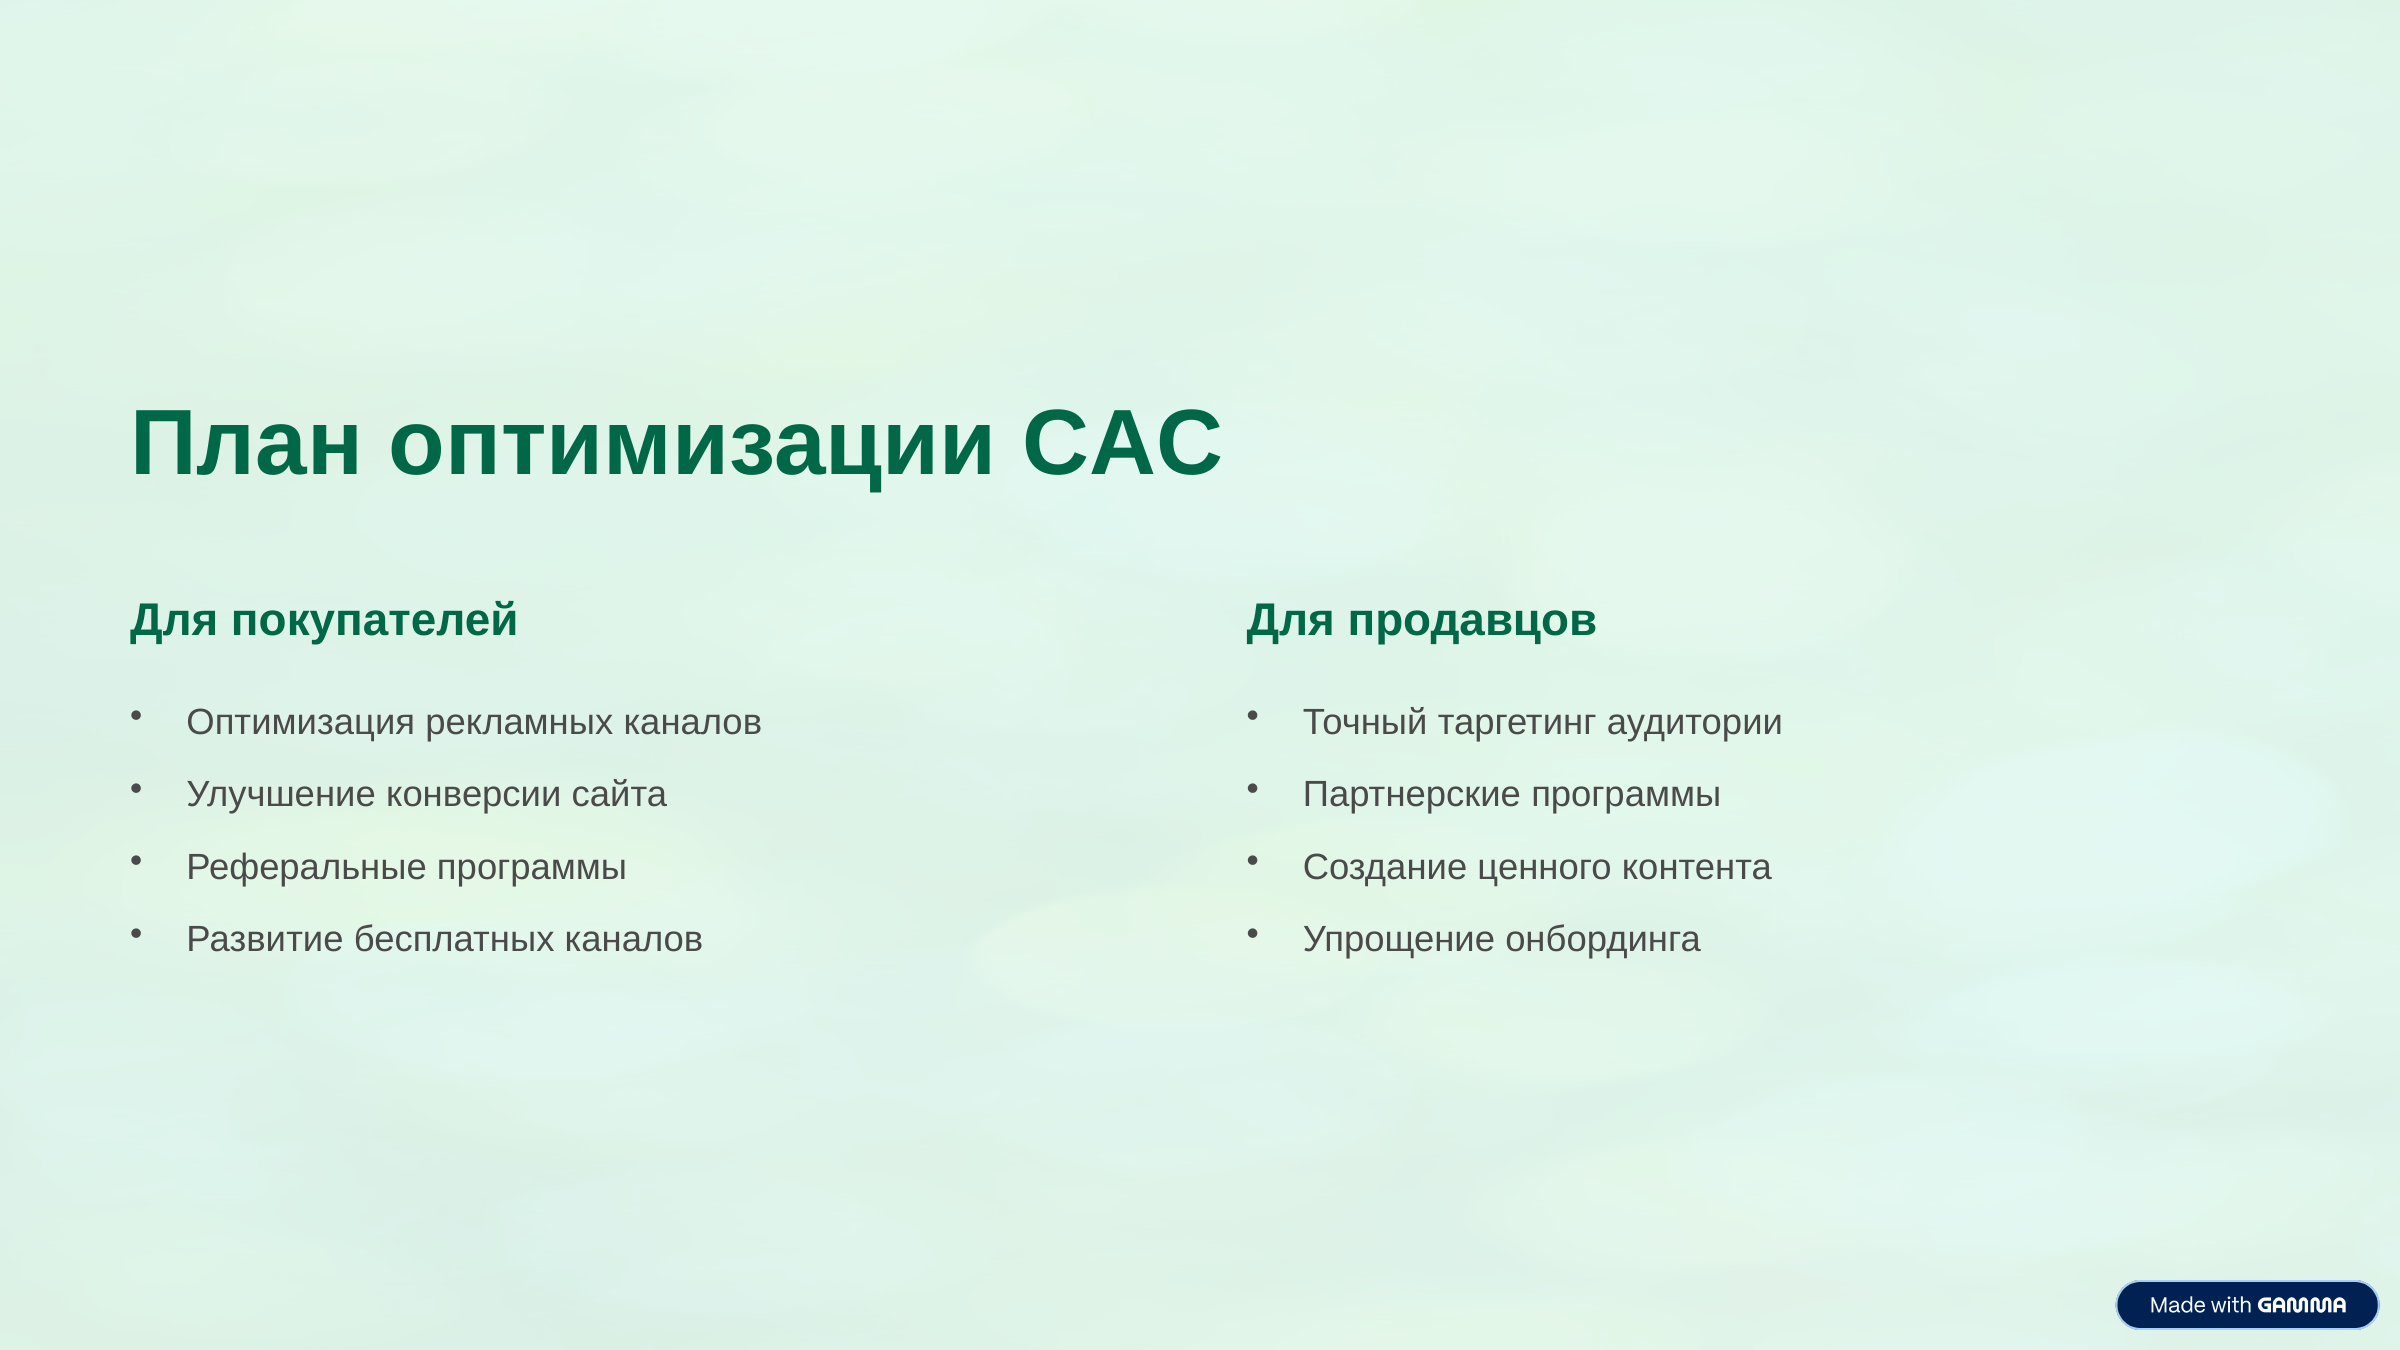

План оптимизации CAC
Для покупателей
Для продавцов
Оптимизация рекламных каналов
Точный таргетинг аудитории
Улучшение конверсии сайта
Партнерские программы
Реферальные программы
Создание ценного контента
Развитие бесплатных каналов
Упрощение онбординга